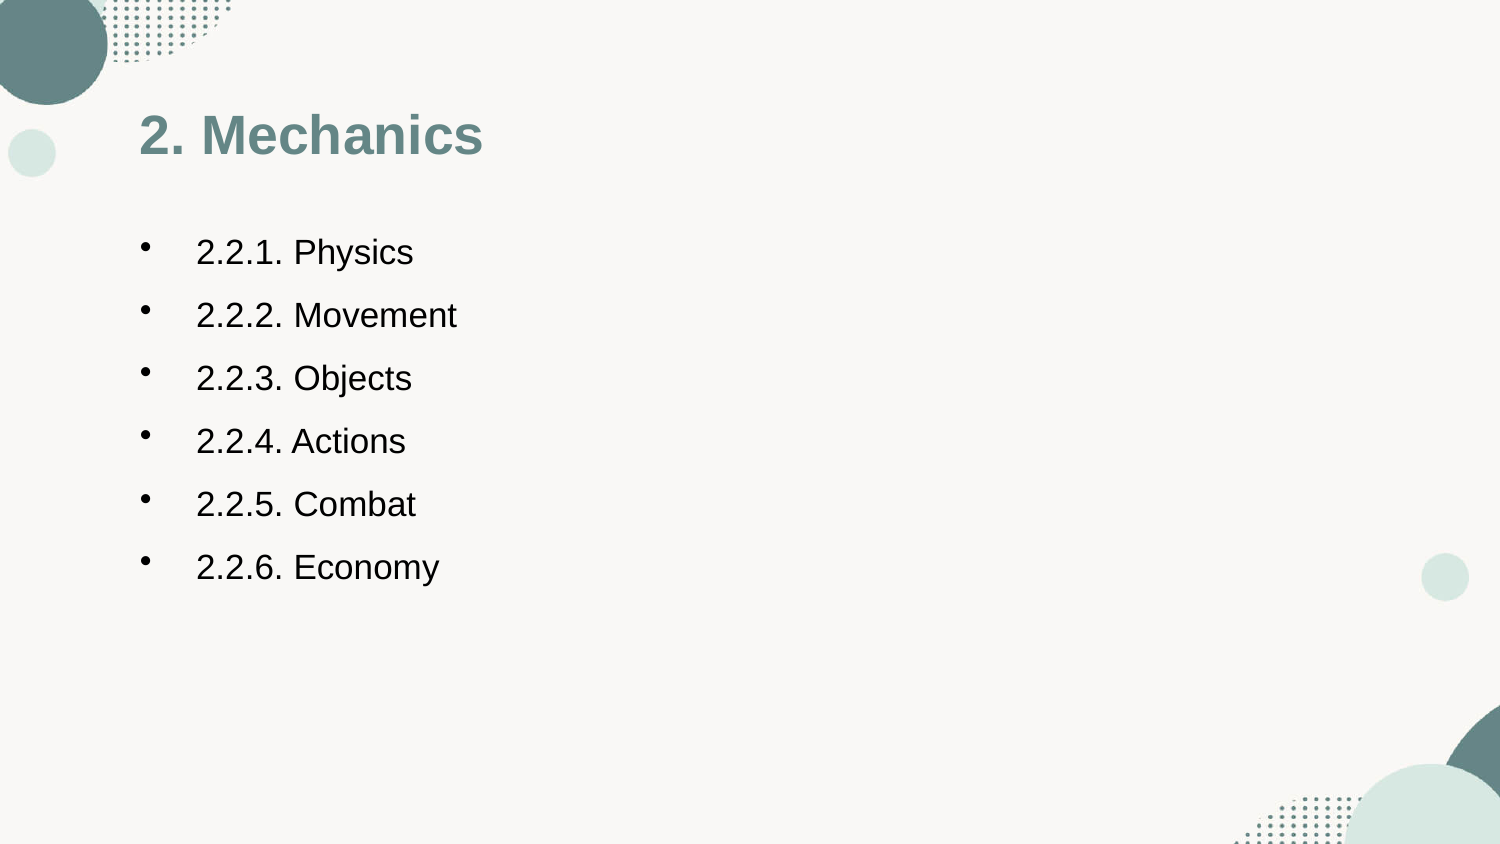

2. Mechanics
2.2.1. Physics
2.2.2. Movement
2.2.3. Objects
2.2.4. Actions
2.2.5. Combat
2.2.6. Economy